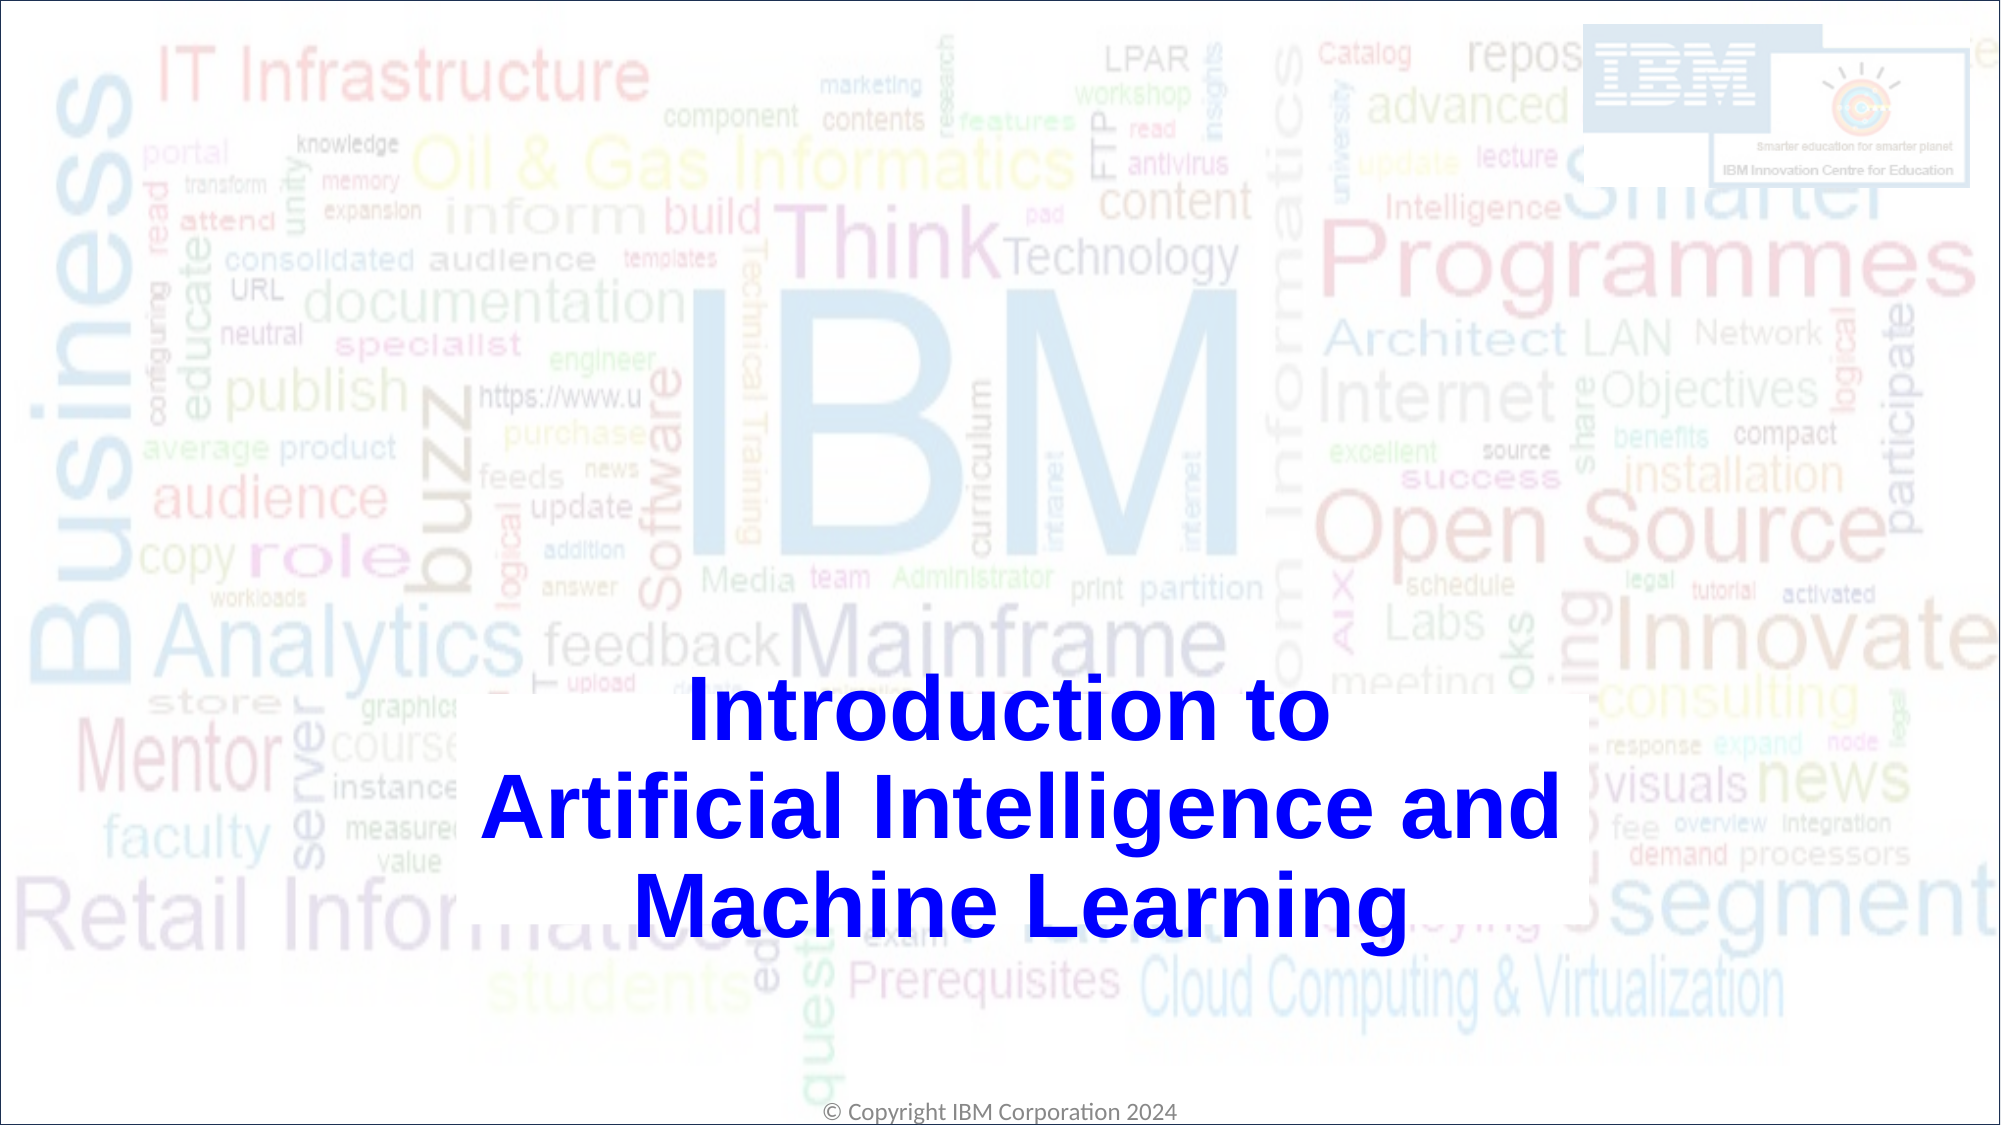

Introduction to
Artificial Intelligence and Machine Learning
© Copyright IBM Corporation 2024